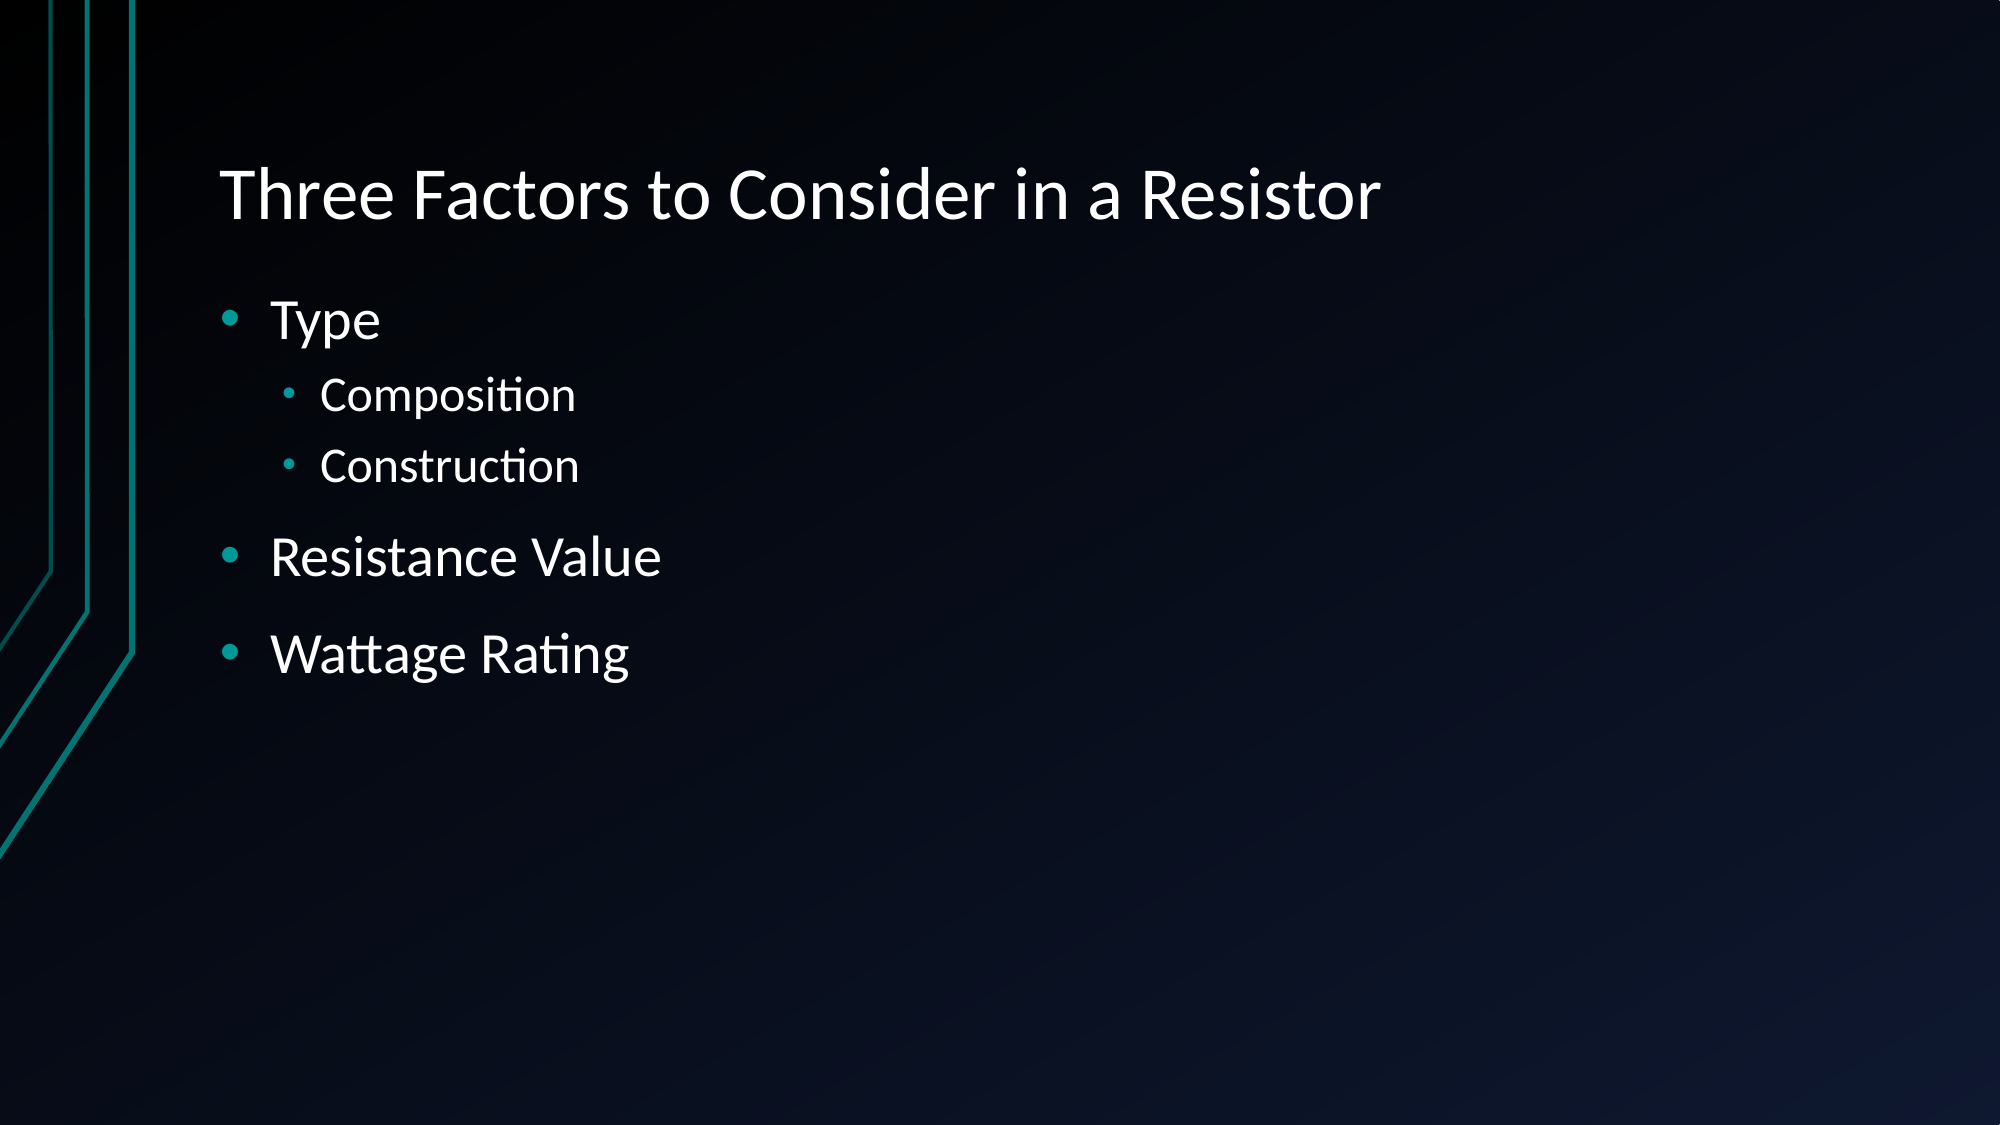

# Three Factors to Consider in a Resistor
Type
Composition
Construction
Resistance Value
Wattage Rating